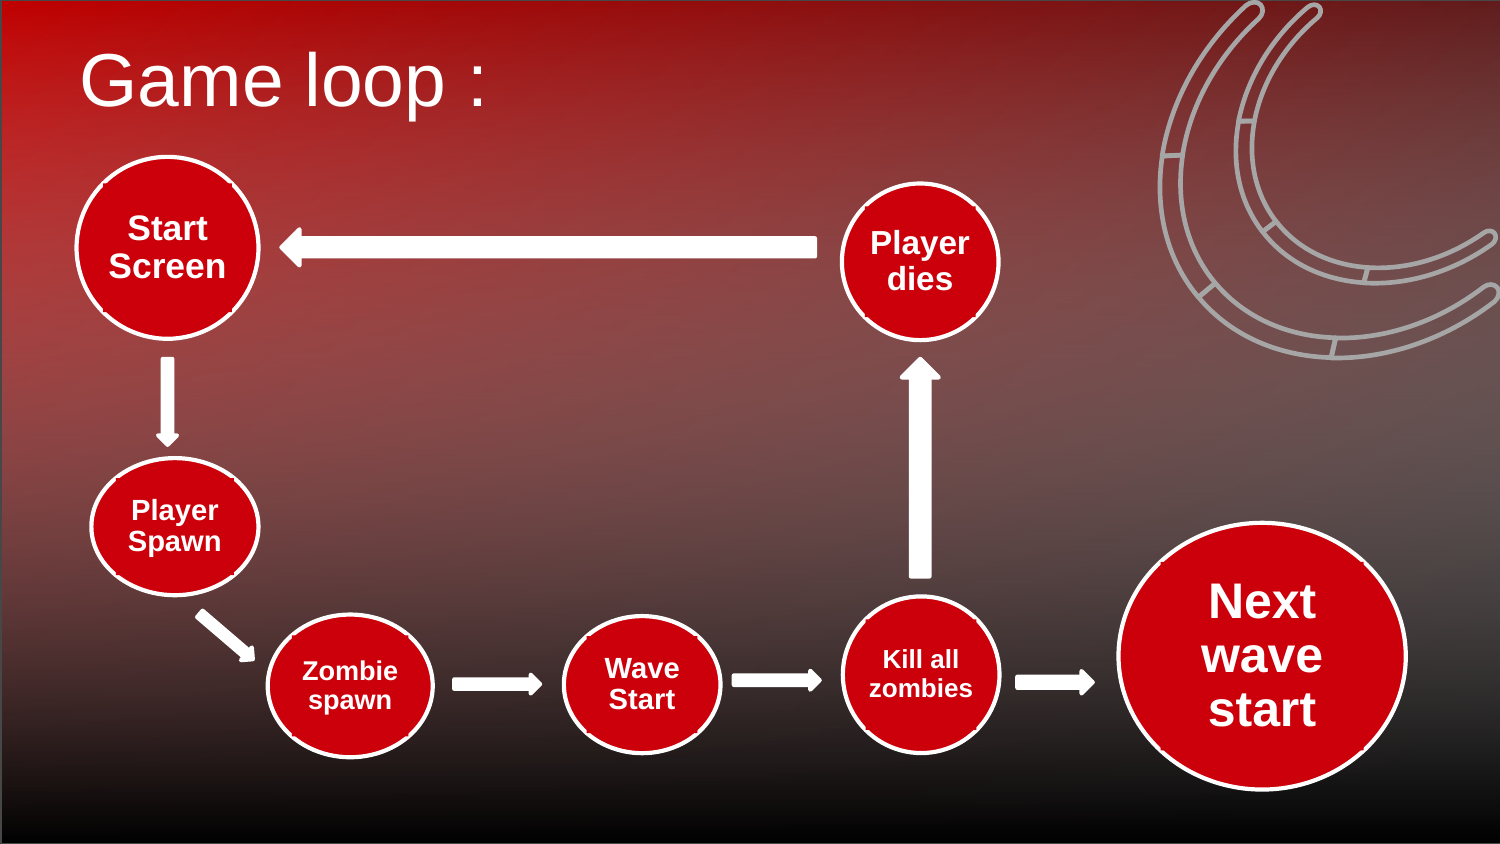

Game loop :

Start Screen

Player dies

Player Spawn

Next wave start

Kill all zombies

Zombie spawn

Wave Start